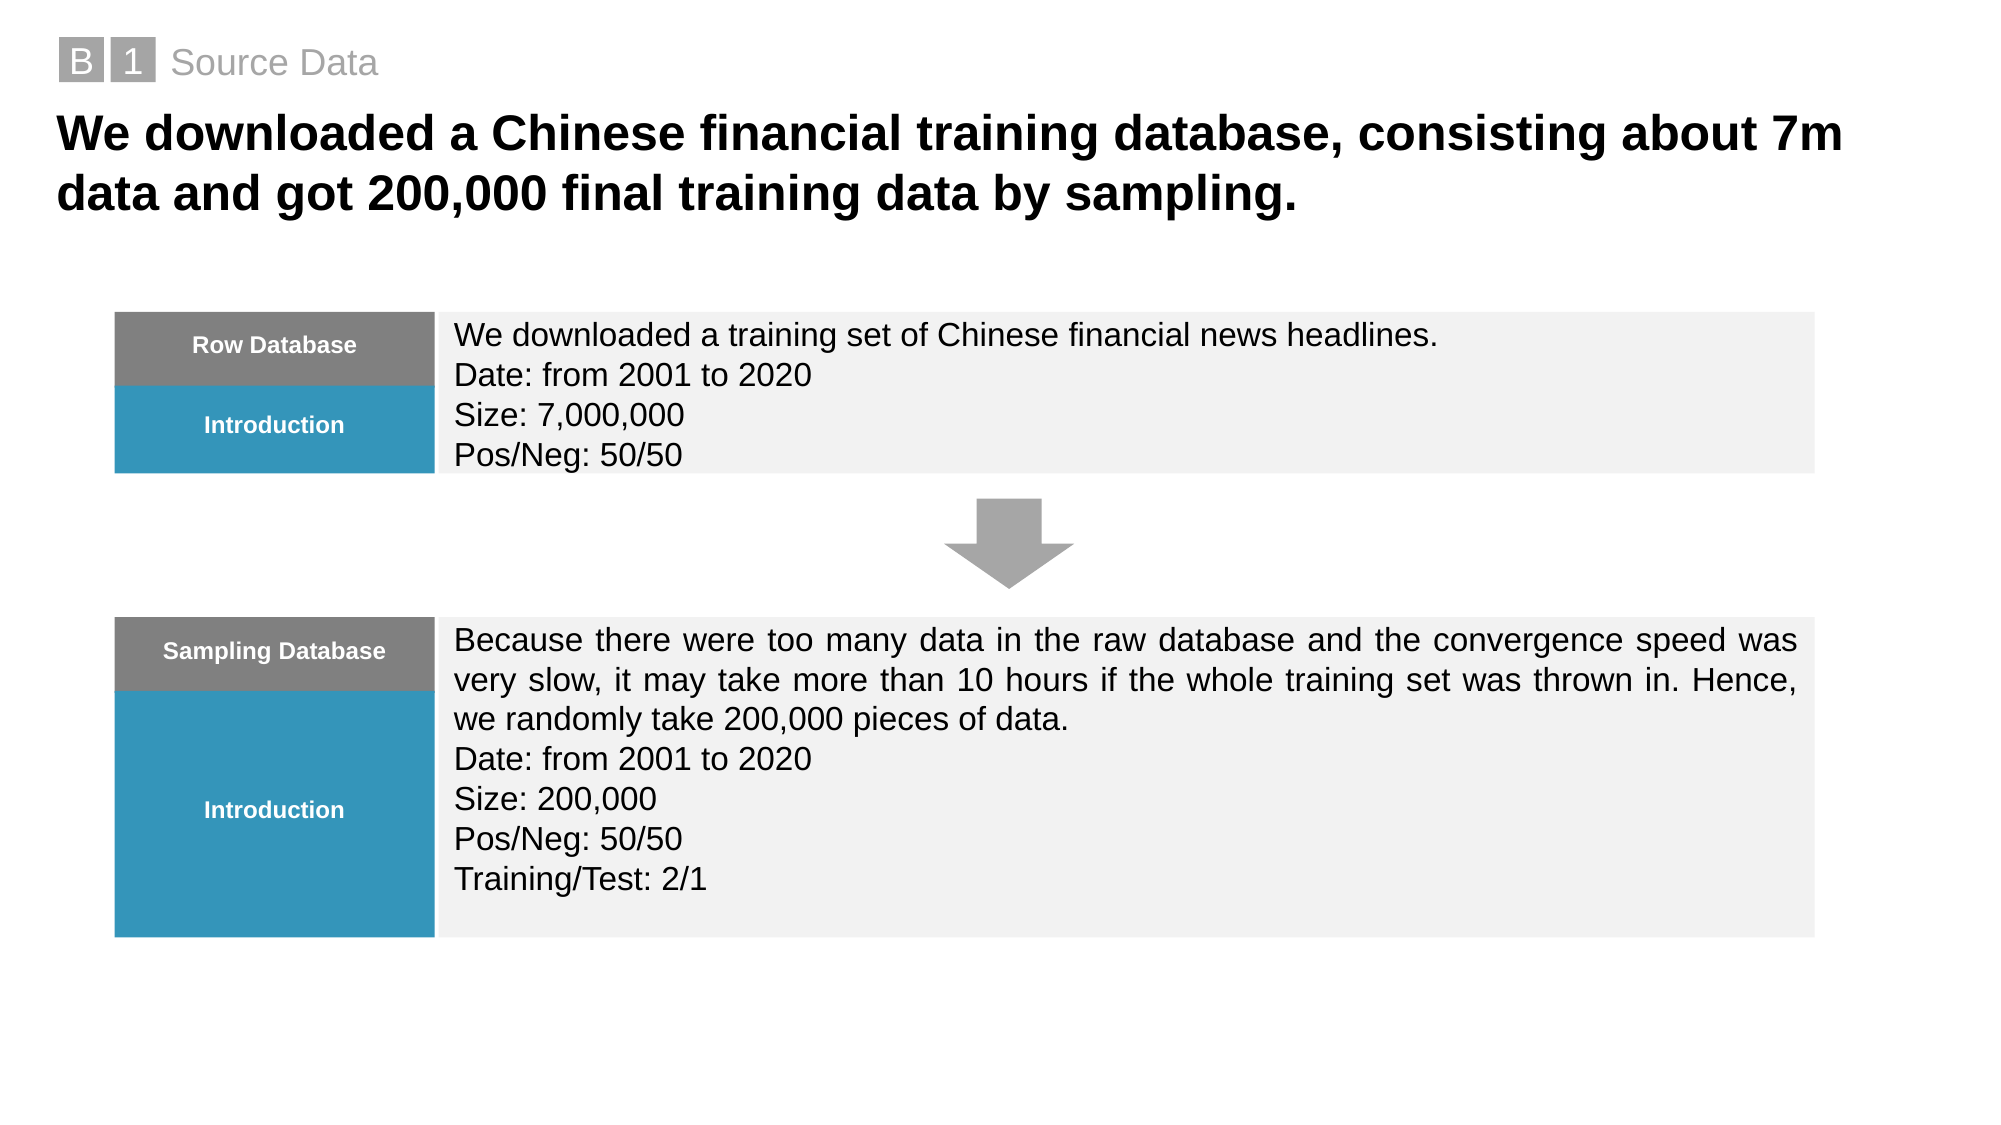

Source Data
B
1
We downloaded a Chinese financial training database, consisting about 7m data and got 200,000 final training data by sampling.
Row Database
We downloaded a training set of Chinese financial news headlines.
Date: from 2001 to 2020
Size: 7,000,000
Pos/Neg: 50/50
Introduction

Sampling Database
Because there were too many data in the raw database and the convergence speed was very slow, it may take more than 10 hours if the whole training set was thrown in. Hence, we randomly take 200,000 pieces of data.
Date: from 2001 to 2020
Size: 200,000
Pos/Neg: 50/50
Training/Test: 2/1

Introduction
8